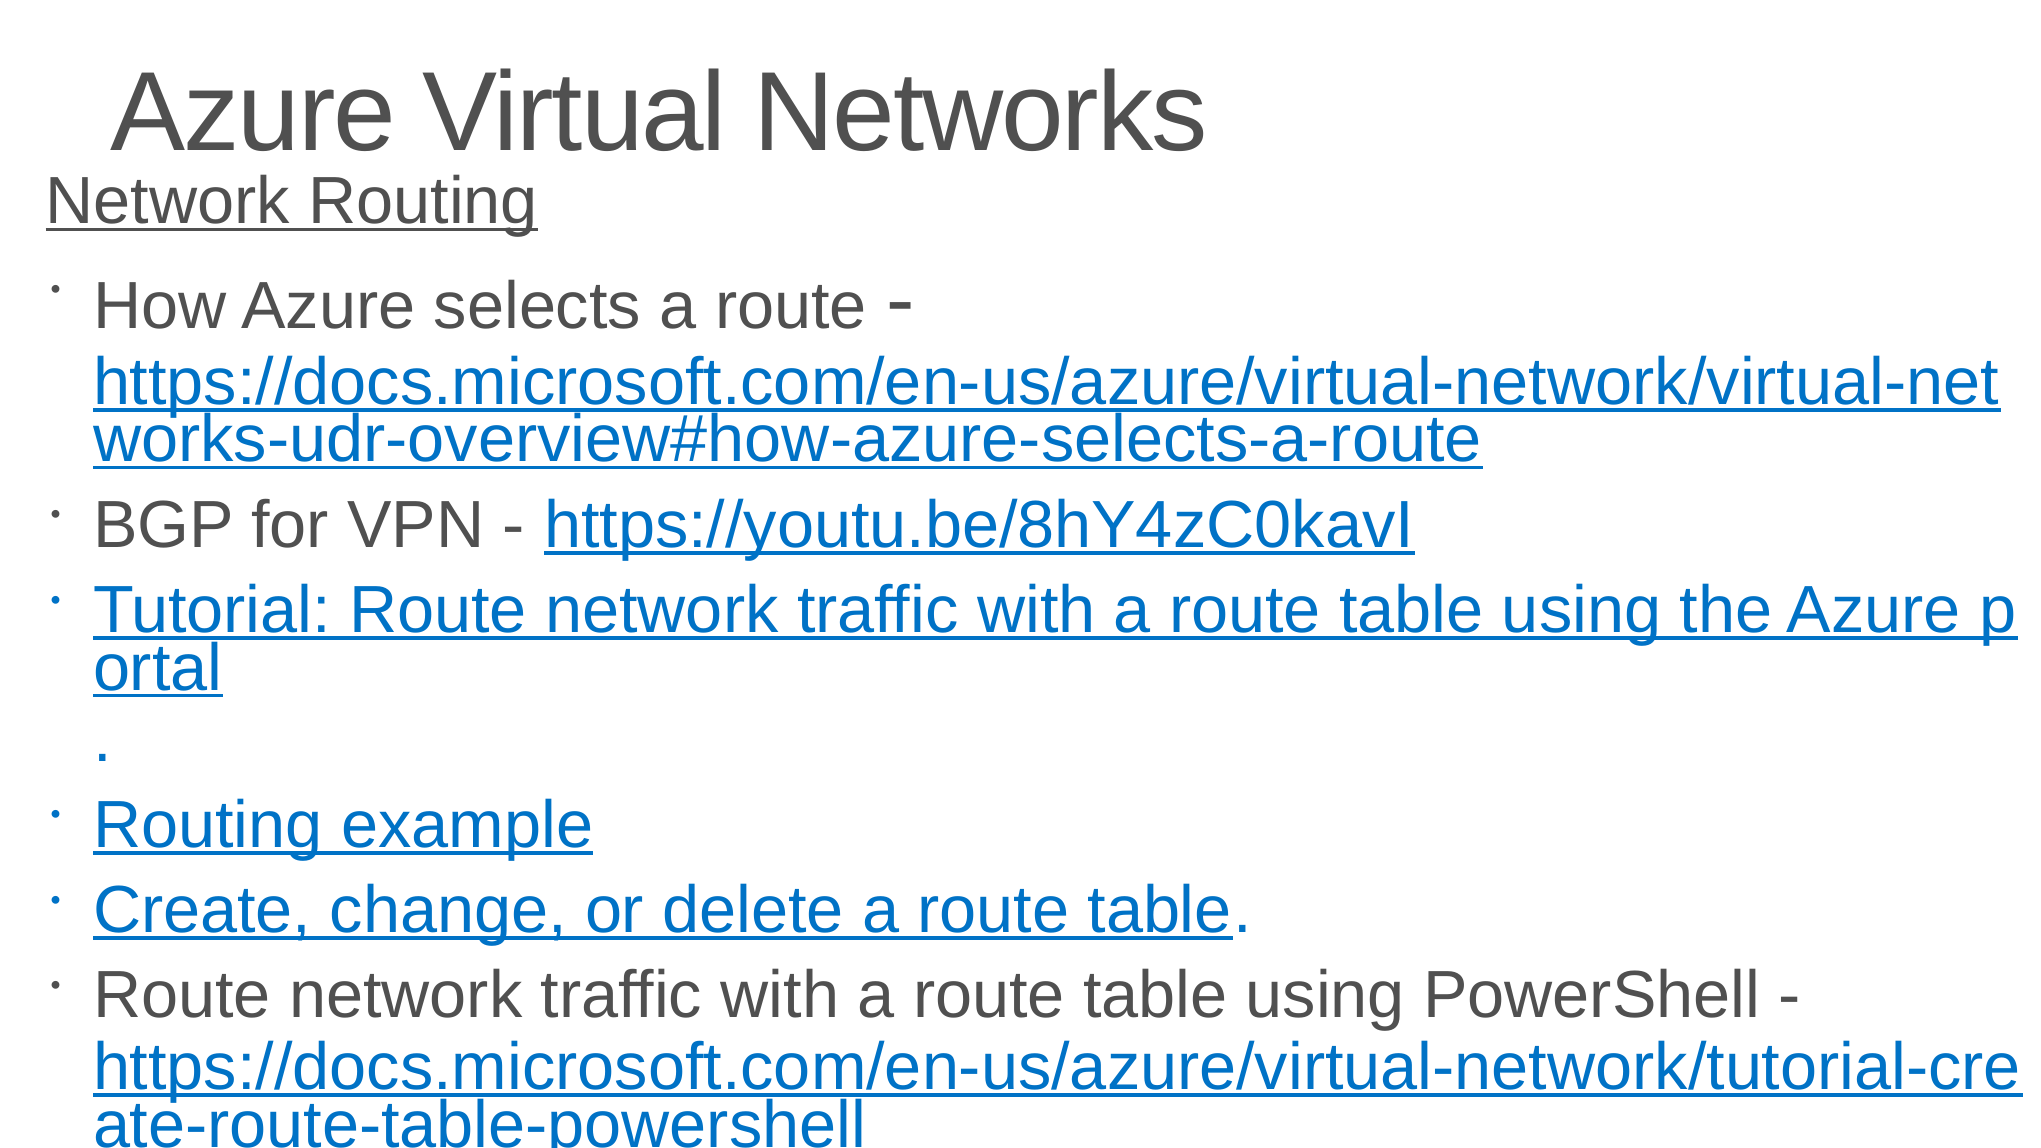

# Azure Virtual Networks
Network Routing
How Azure selects a route - https://docs.microsoft.com/en-us/azure/virtual-network/virtual-networks-udr-overview#how-azure-selects-a-route
BGP for VPN - https://youtu.be/8hY4zC0kavI
Tutorial: Route network traffic with a route table using the Azure portal.
Routing example
Create, change, or delete a route table.
Route network traffic with a route table using PowerShell - https://docs.microsoft.com/en-us/azure/virtual-network/tutorial-create-route-table-powershell